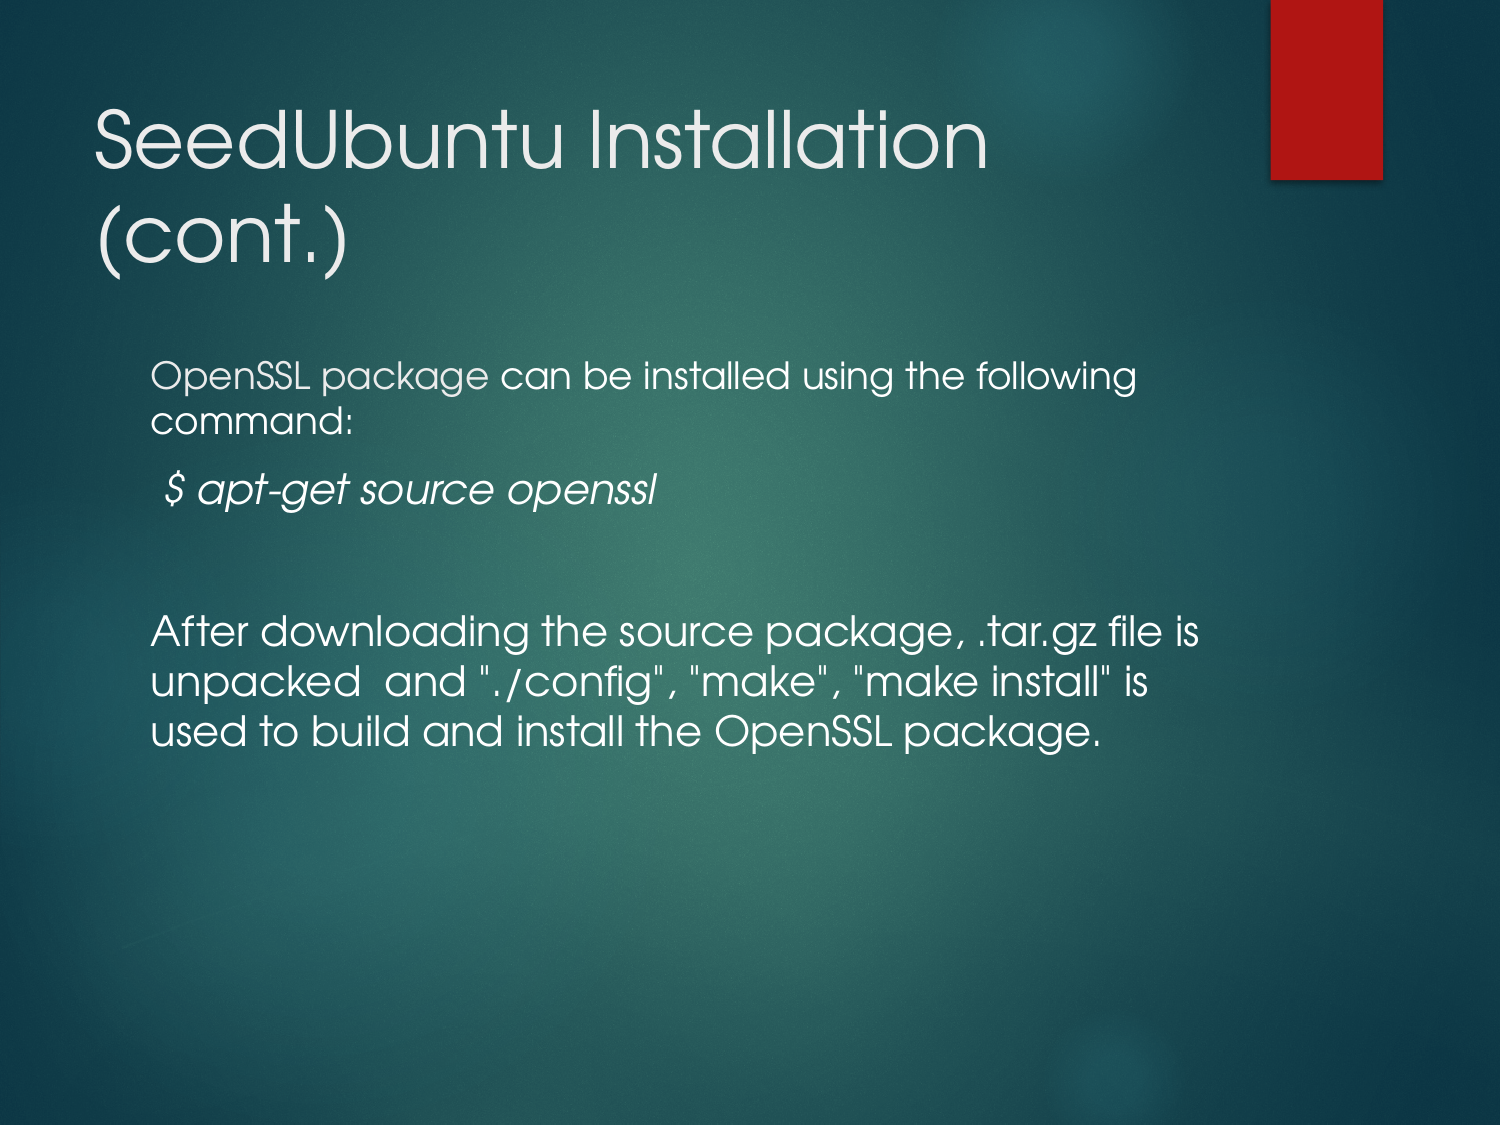

# SeedUbuntu Installation (cont.)
OpenSSL package can be installed using the following command:
 $ apt-get source openssl

After downloading the source package, .tar.gz file is unpacked  and "./config", "make", "make install" is used to build and install the OpenSSL package.